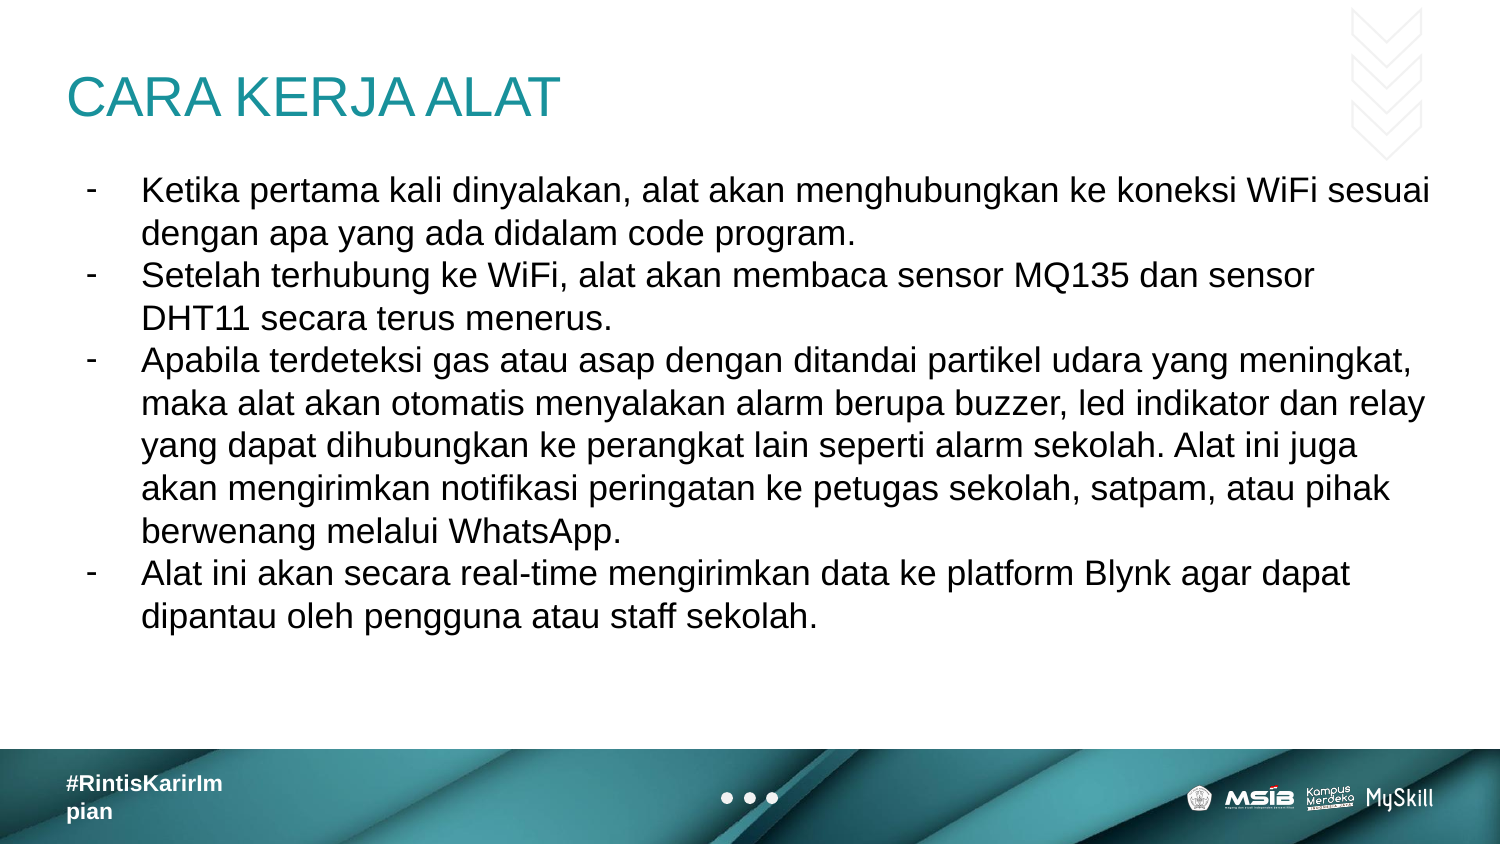

# CARA KERJA ALAT
Ketika pertama kali dinyalakan, alat akan menghubungkan ke koneksi WiFi sesuai dengan apa yang ada didalam code program.
Setelah terhubung ke WiFi, alat akan membaca sensor MQ135 dan sensor DHT11 secara terus menerus.
Apabila terdeteksi gas atau asap dengan ditandai partikel udara yang meningkat, maka alat akan otomatis menyalakan alarm berupa buzzer, led indikator dan relay yang dapat dihubungkan ke perangkat lain seperti alarm sekolah. Alat ini juga akan mengirimkan notifikasi peringatan ke petugas sekolah, satpam, atau pihak berwenang melalui WhatsApp.
Alat ini akan secara real-time mengirimkan data ke platform Blynk agar dapat dipantau oleh pengguna atau staff sekolah.